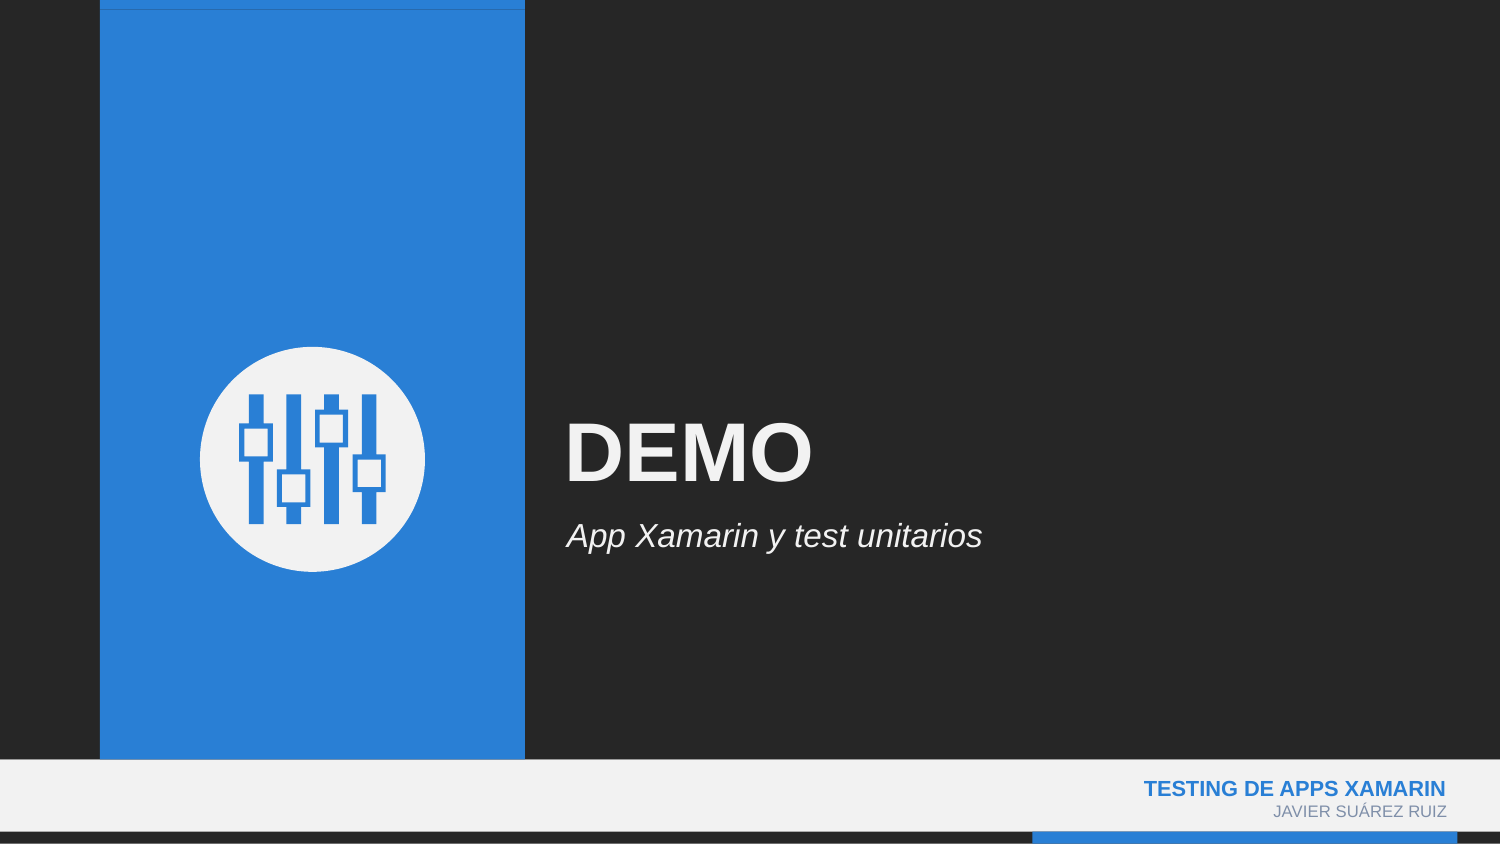

# DEMO
App Xamarin y test unitarios